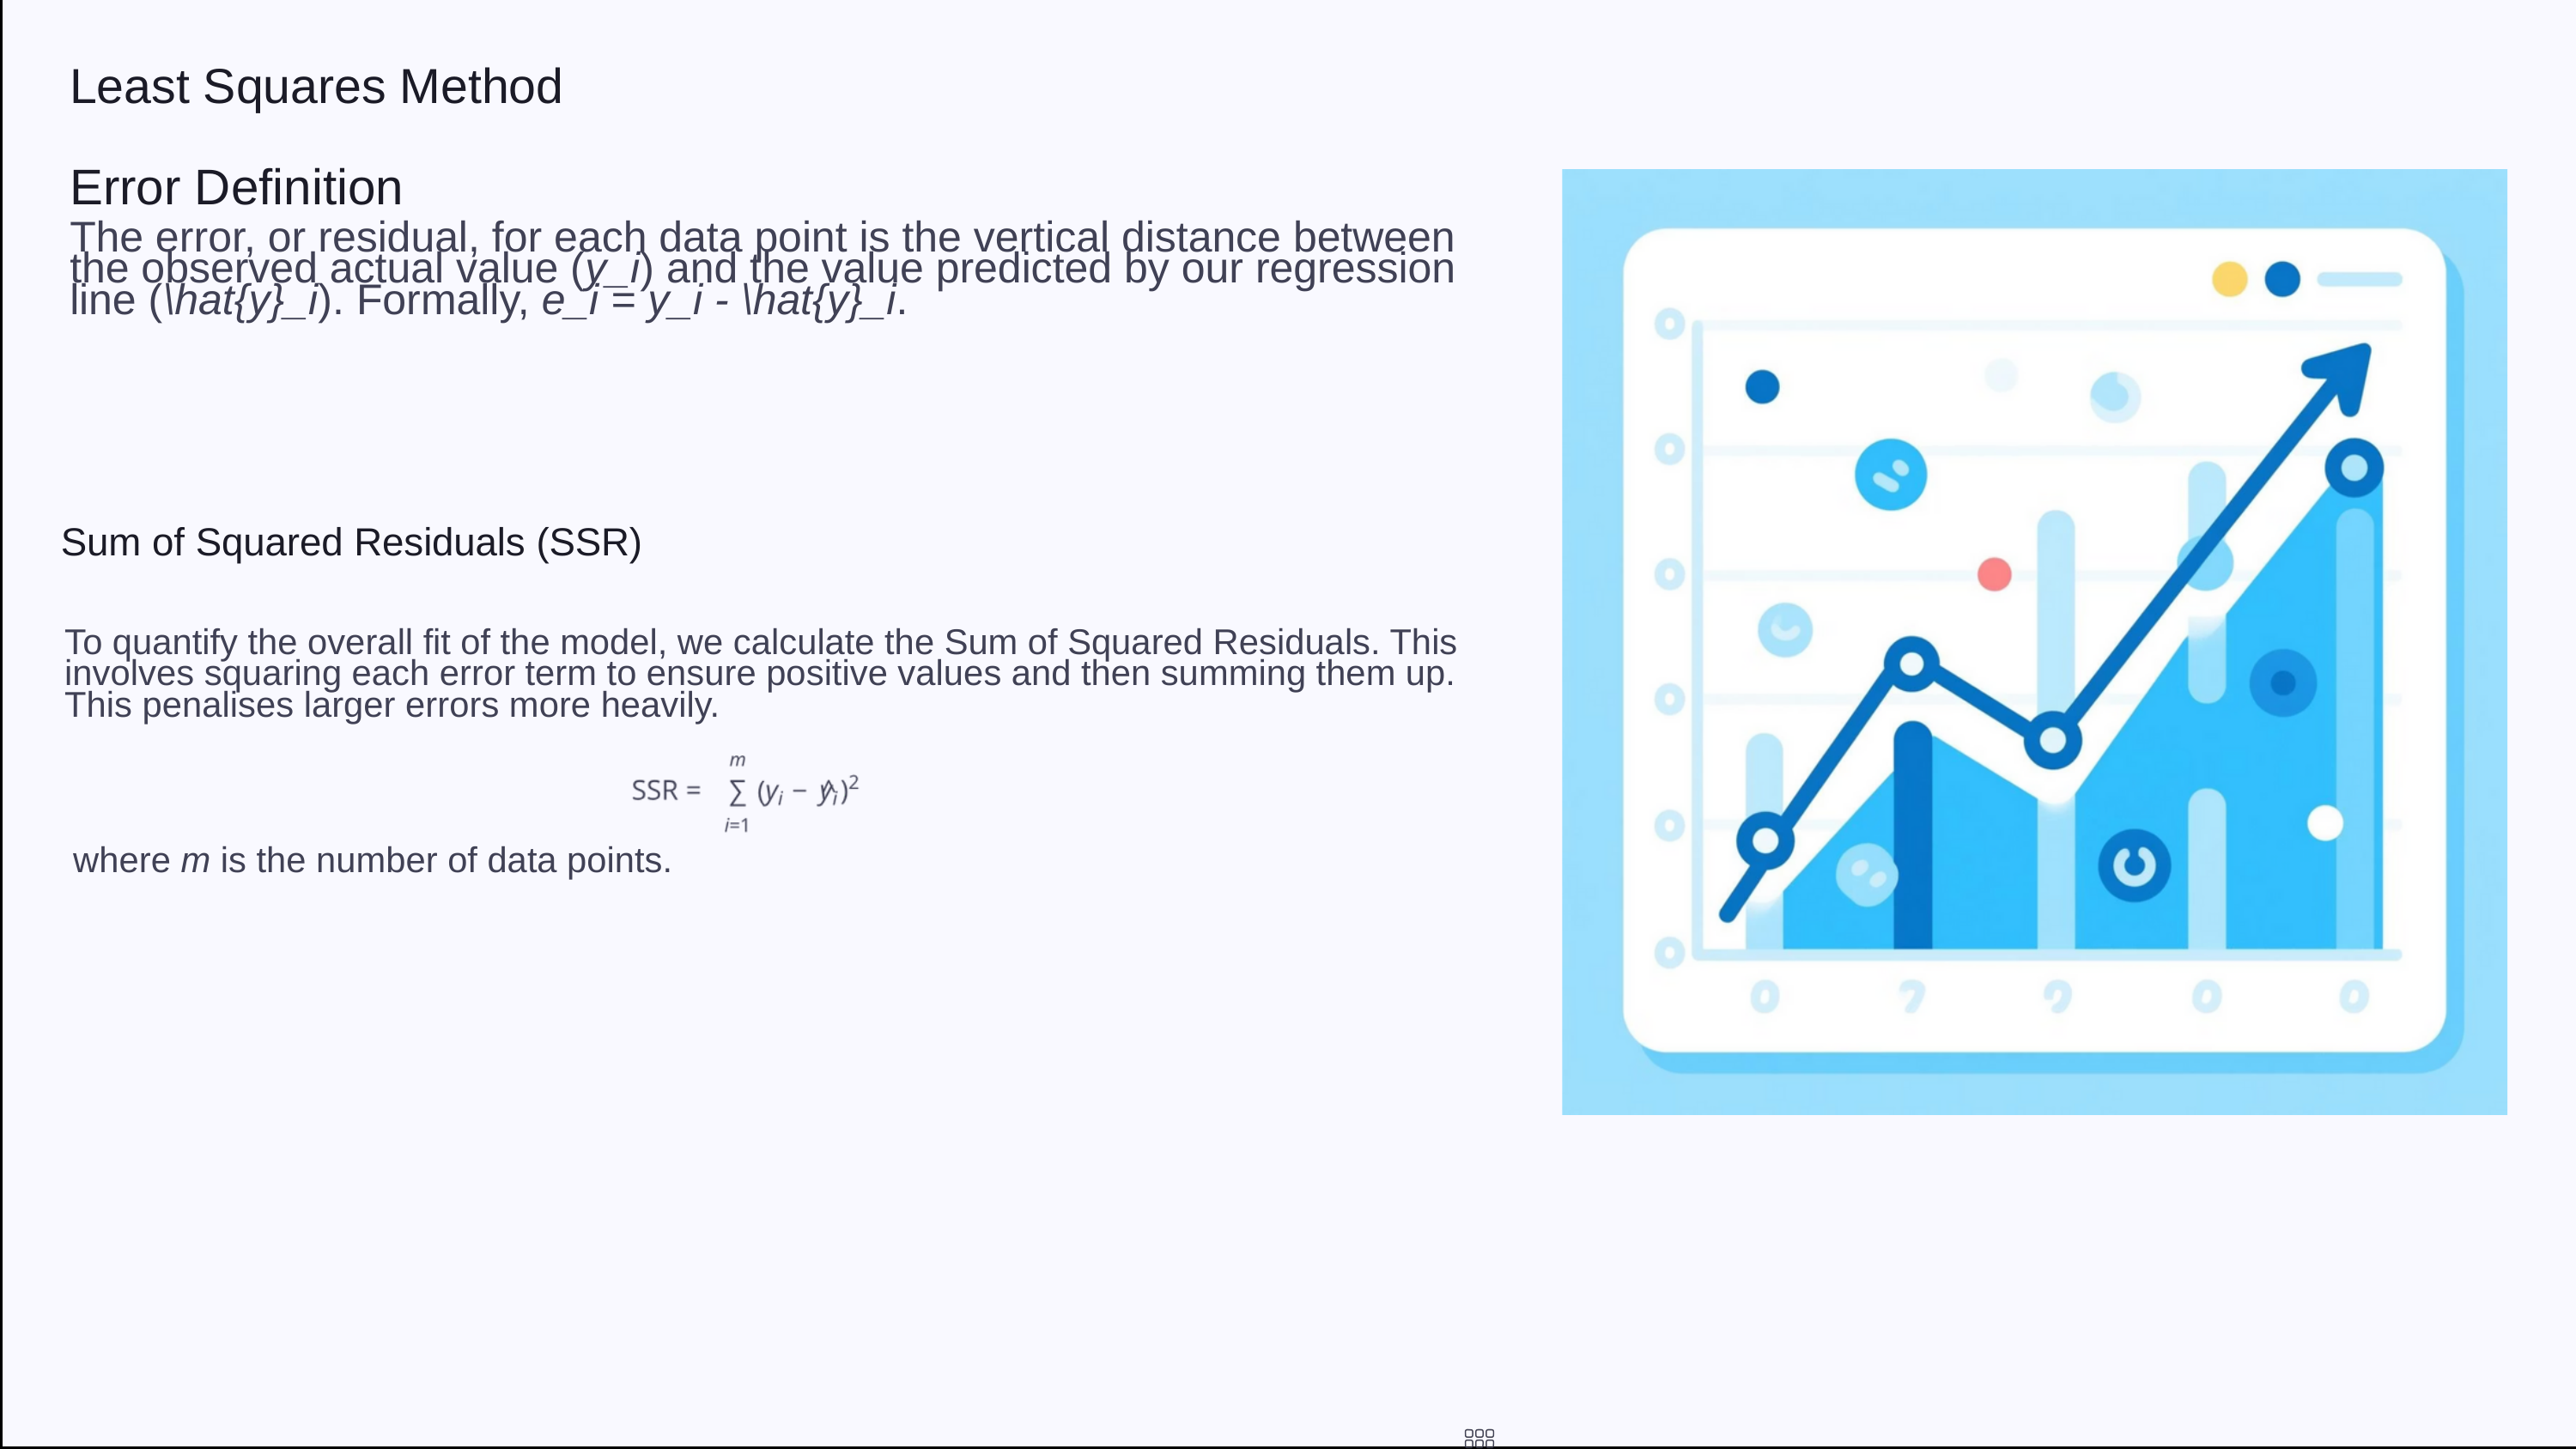

Least Squares Method
Error Definition

The error, or residual, for each data point is the vertical distance between the observed actual value (y_i) and the value predicted by our regression line (\hat{y}_i). Formally, e_i = y_i - \hat{y}_i.
Sum of Squared Residuals (SSR)
To quantify the overall fit of the model, we calculate the Sum of Squared Residuals. This involves squaring each error term to ensure positive values and then summing them up. This penalises larger errors more heavily.

where m is the number of data points.